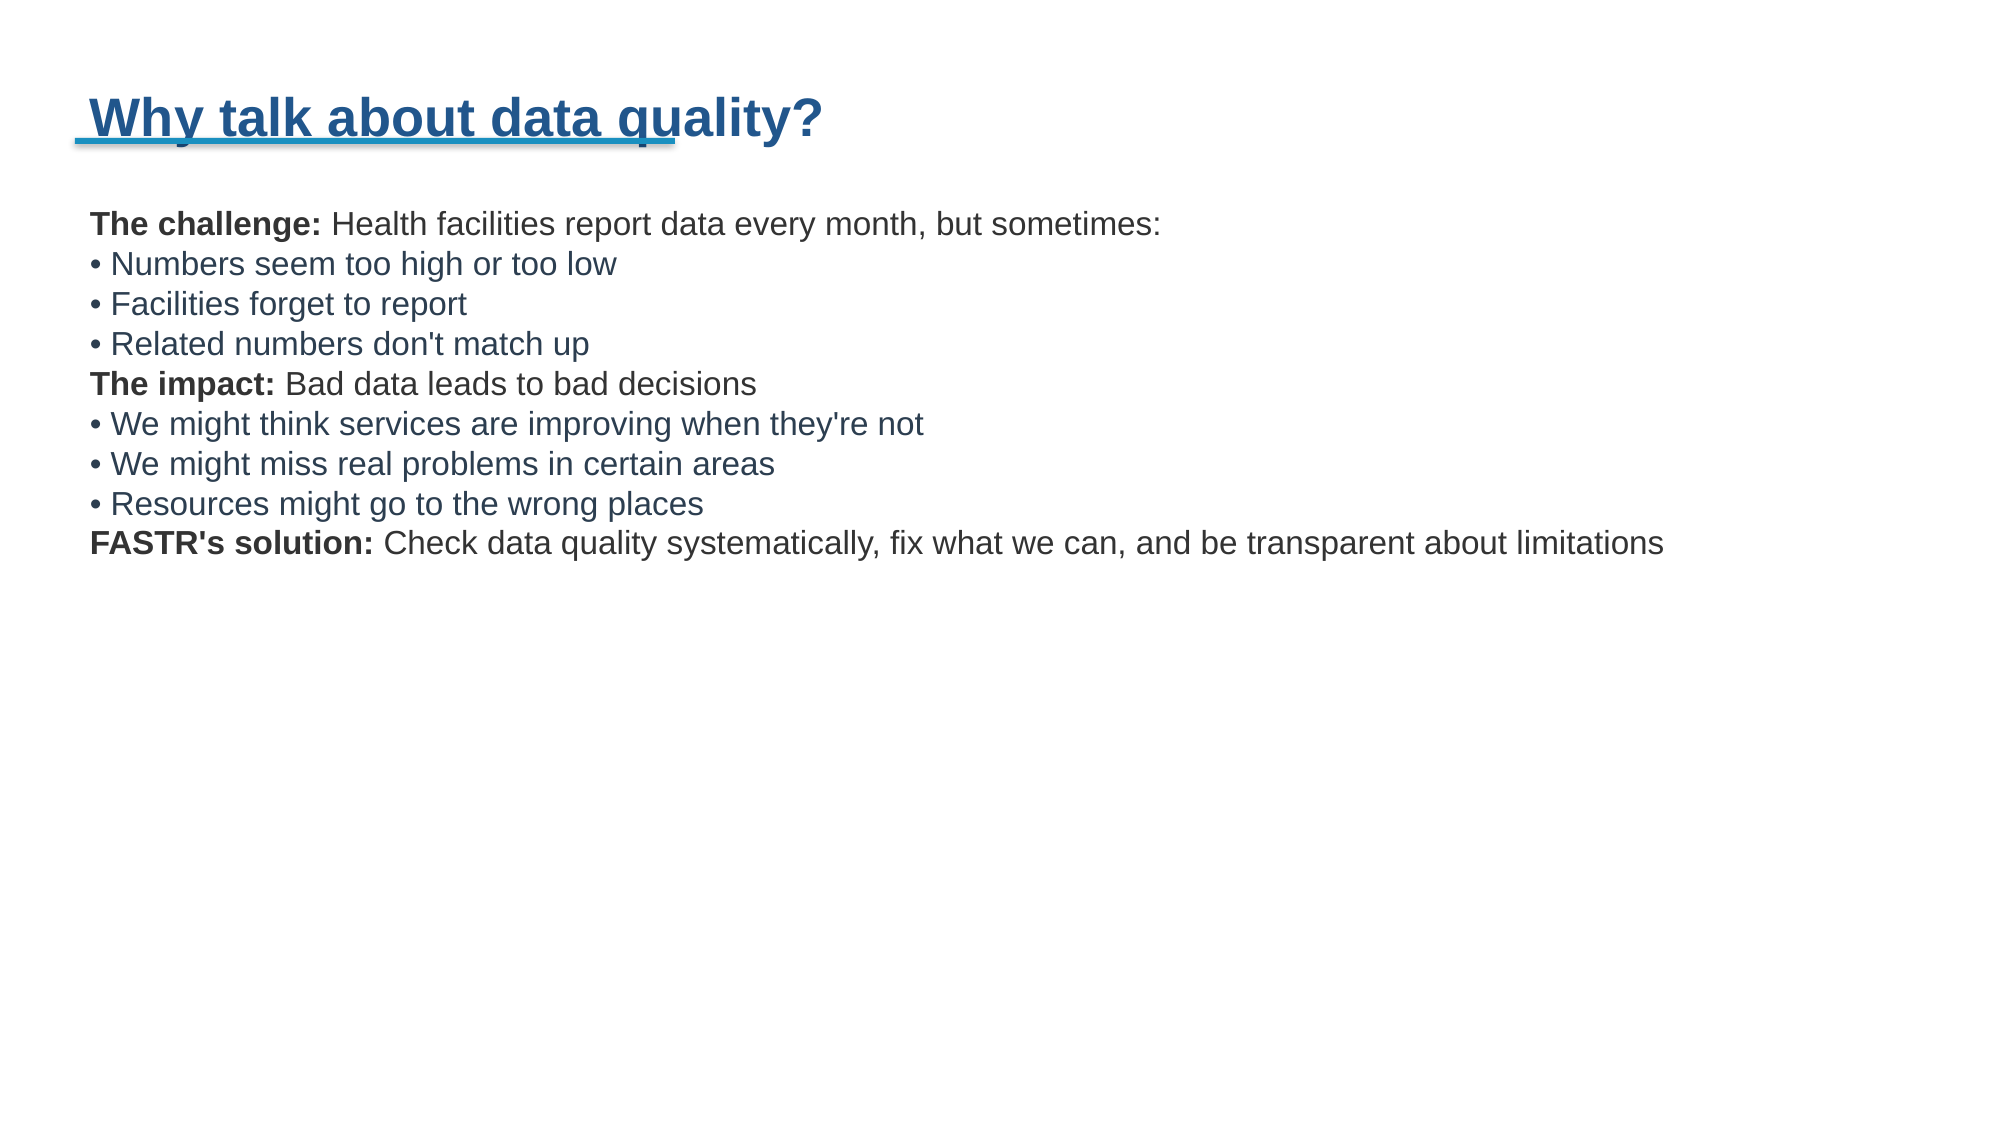

Why talk about data quality?

The challenge: Health facilities report data every month, but sometimes:
• Numbers seem too high or too low
• Facilities forget to report
• Related numbers don't match up
The impact: Bad data leads to bad decisions
• We might think services are improving when they're not
• We might miss real problems in certain areas
• Resources might go to the wrong places
FASTR's solution: Check data quality systematically, fix what we can, and be transparent about limitations